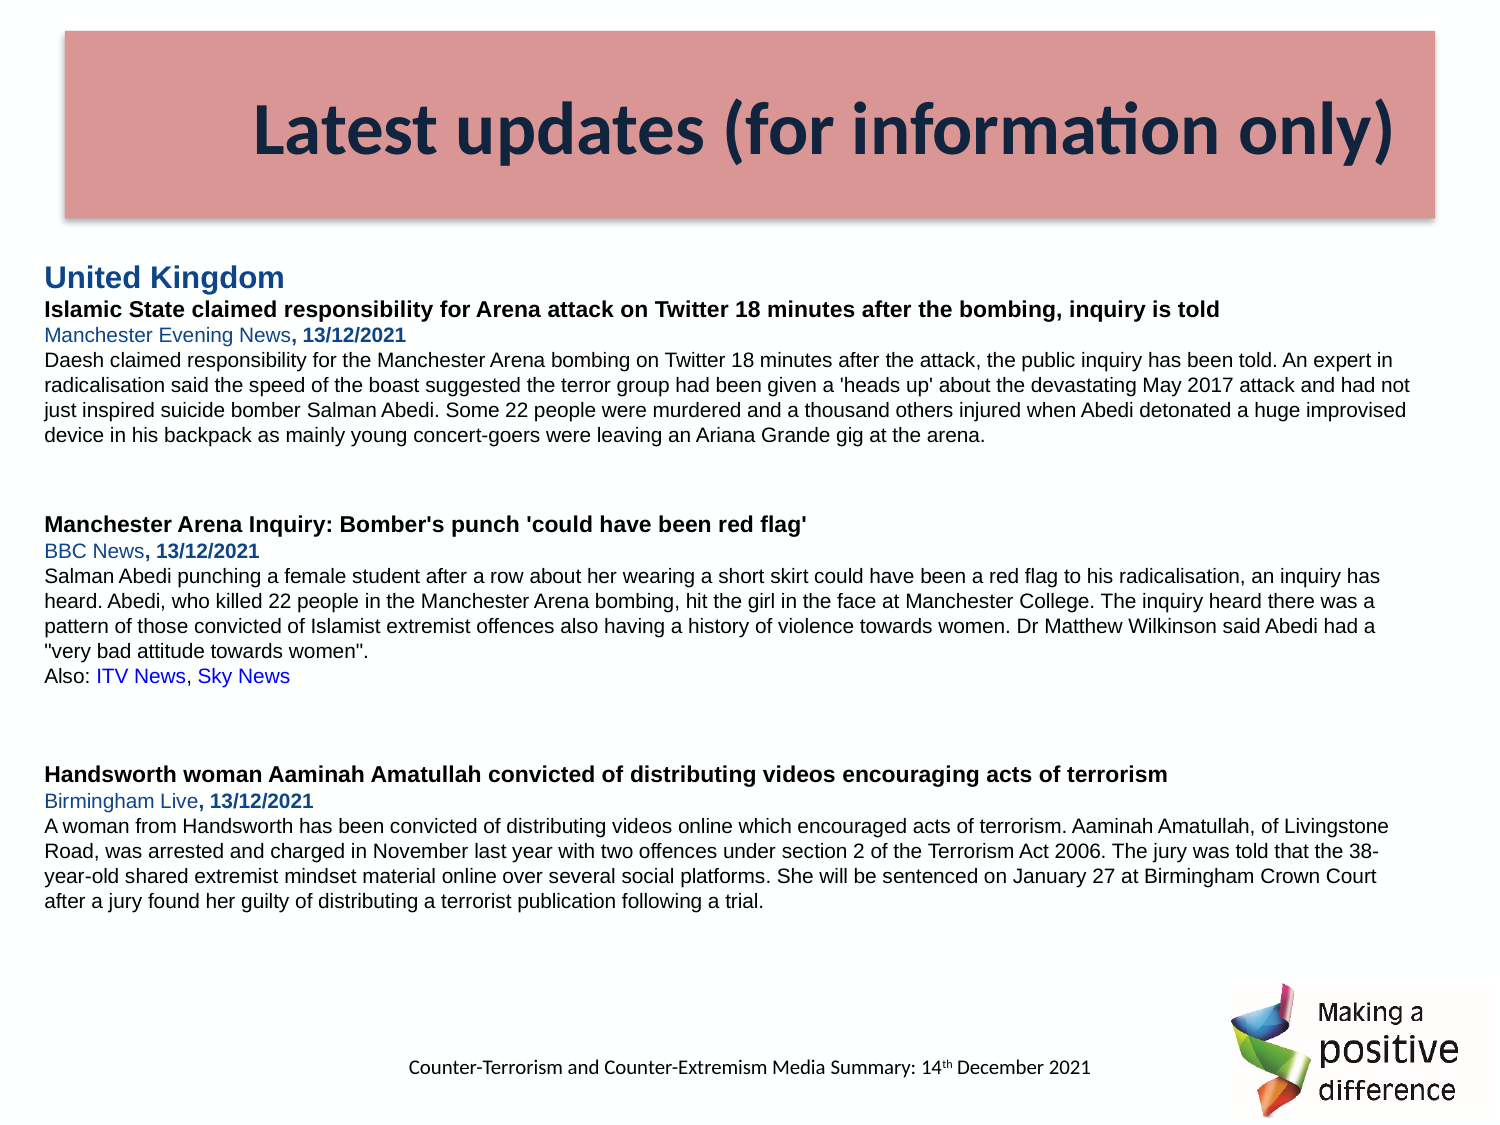

# Latest updates (for information only)
United Kingdom
Islamic State claimed responsibility for Arena attack on Twitter 18 minutes after the bombing, inquiry is told
Manchester Evening News, 13/12/2021
Daesh claimed responsibility for the Manchester Arena bombing on Twitter 18 minutes after the attack, the public inquiry has been told. An expert in radicalisation said the speed of the boast suggested the terror group had been given a 'heads up' about the devastating May 2017 attack and had not just inspired suicide bomber Salman Abedi. Some 22 people were murdered and a thousand others injured when Abedi detonated a huge improvised device in his backpack as mainly young concert-goers were leaving an Ariana Grande gig at the arena.
Manchester Arena Inquiry: Bomber's punch 'could have been red flag'
BBC News, 13/12/2021
Salman Abedi punching a female student after a row about her wearing a short skirt could have been a red flag to his radicalisation, an inquiry has heard. Abedi, who killed 22 people in the Manchester Arena bombing, hit the girl in the face at Manchester College. The inquiry heard there was a pattern of those convicted of Islamist extremist offences also having a history of violence towards women. Dr Matthew Wilkinson said Abedi had a "very bad attitude towards women".
Also: ITV News, Sky News
Handsworth woman Aaminah Amatullah convicted of distributing videos encouraging acts of terrorism
Birmingham Live, 13/12/2021
A woman from Handsworth has been convicted of distributing videos online which encouraged acts of terrorism. Aaminah Amatullah, of Livingstone Road, was arrested and charged in November last year with two offences under section 2 of the Terrorism Act 2006. The jury was told that the 38-year-old shared extremist mindset material online over several social platforms. She will be sentenced on January 27 at Birmingham Crown Court after a jury found her guilty of distributing a terrorist publication following a trial.
Counter-Terrorism and Counter-Extremism Media Summary: 14th December 2021